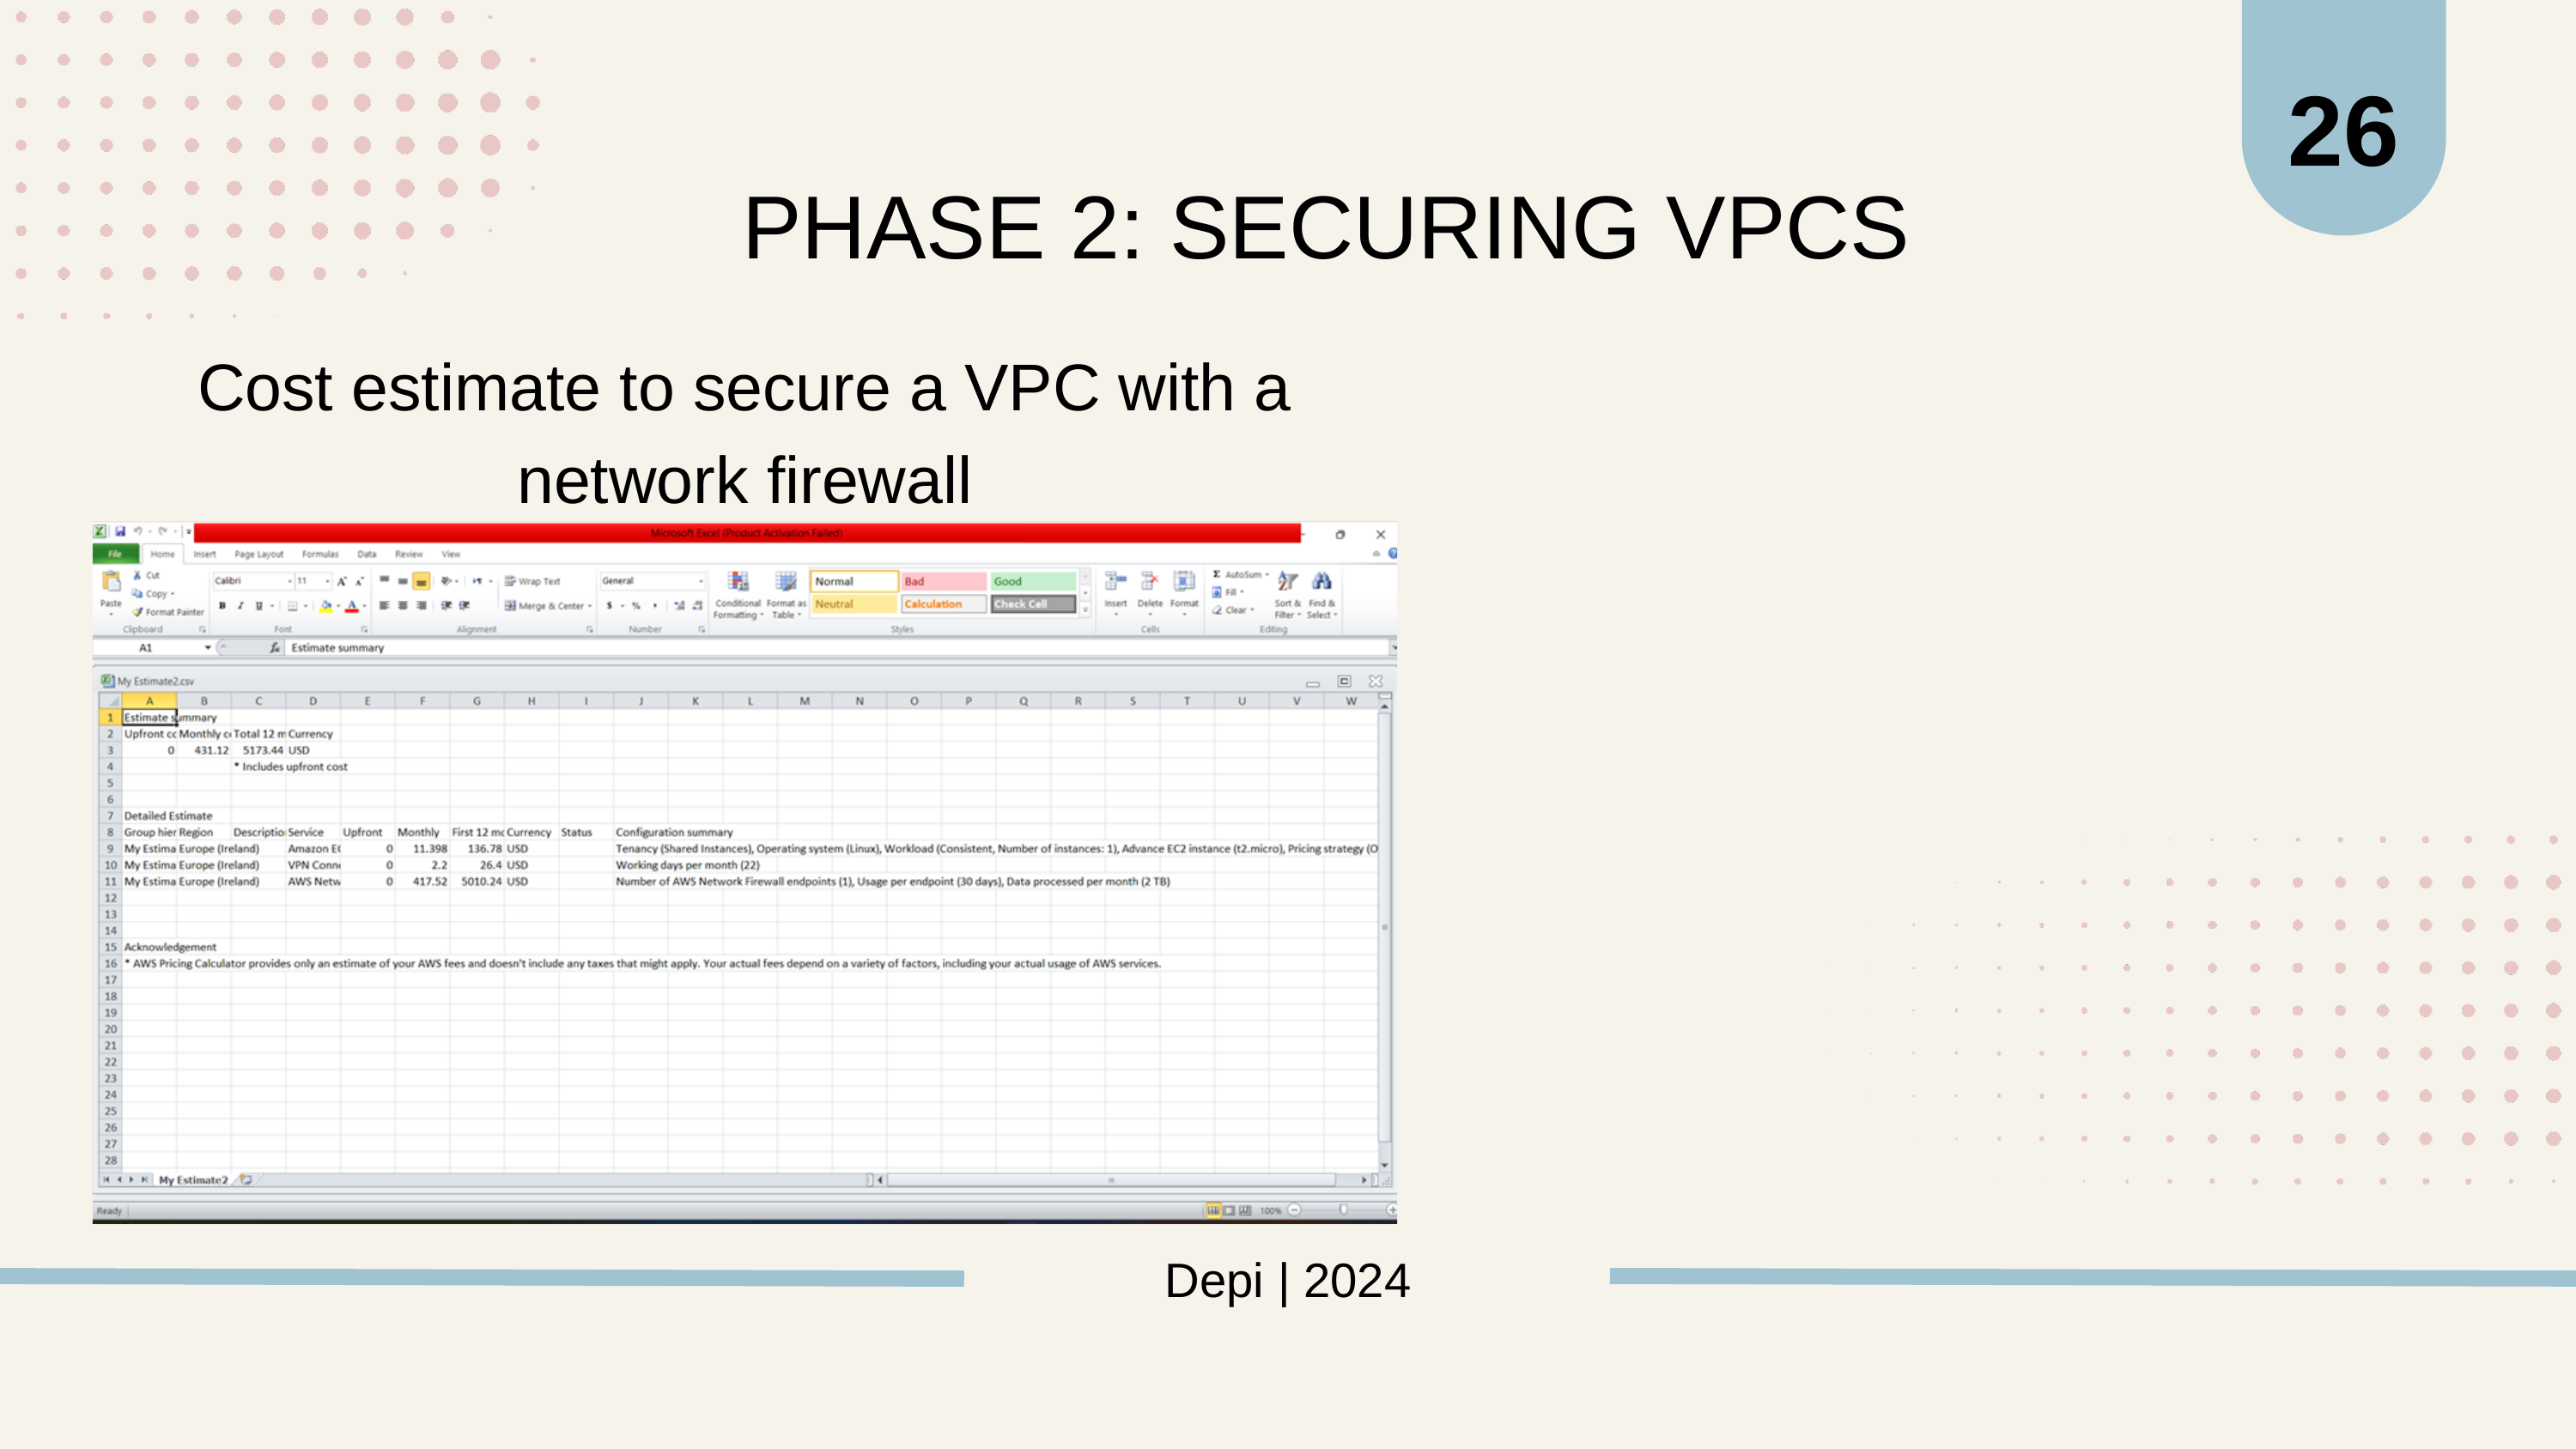

26

PHASE 2: SECURING VPCS

Cost estimate to secure a VPC with a network firewall

Depi | 2024